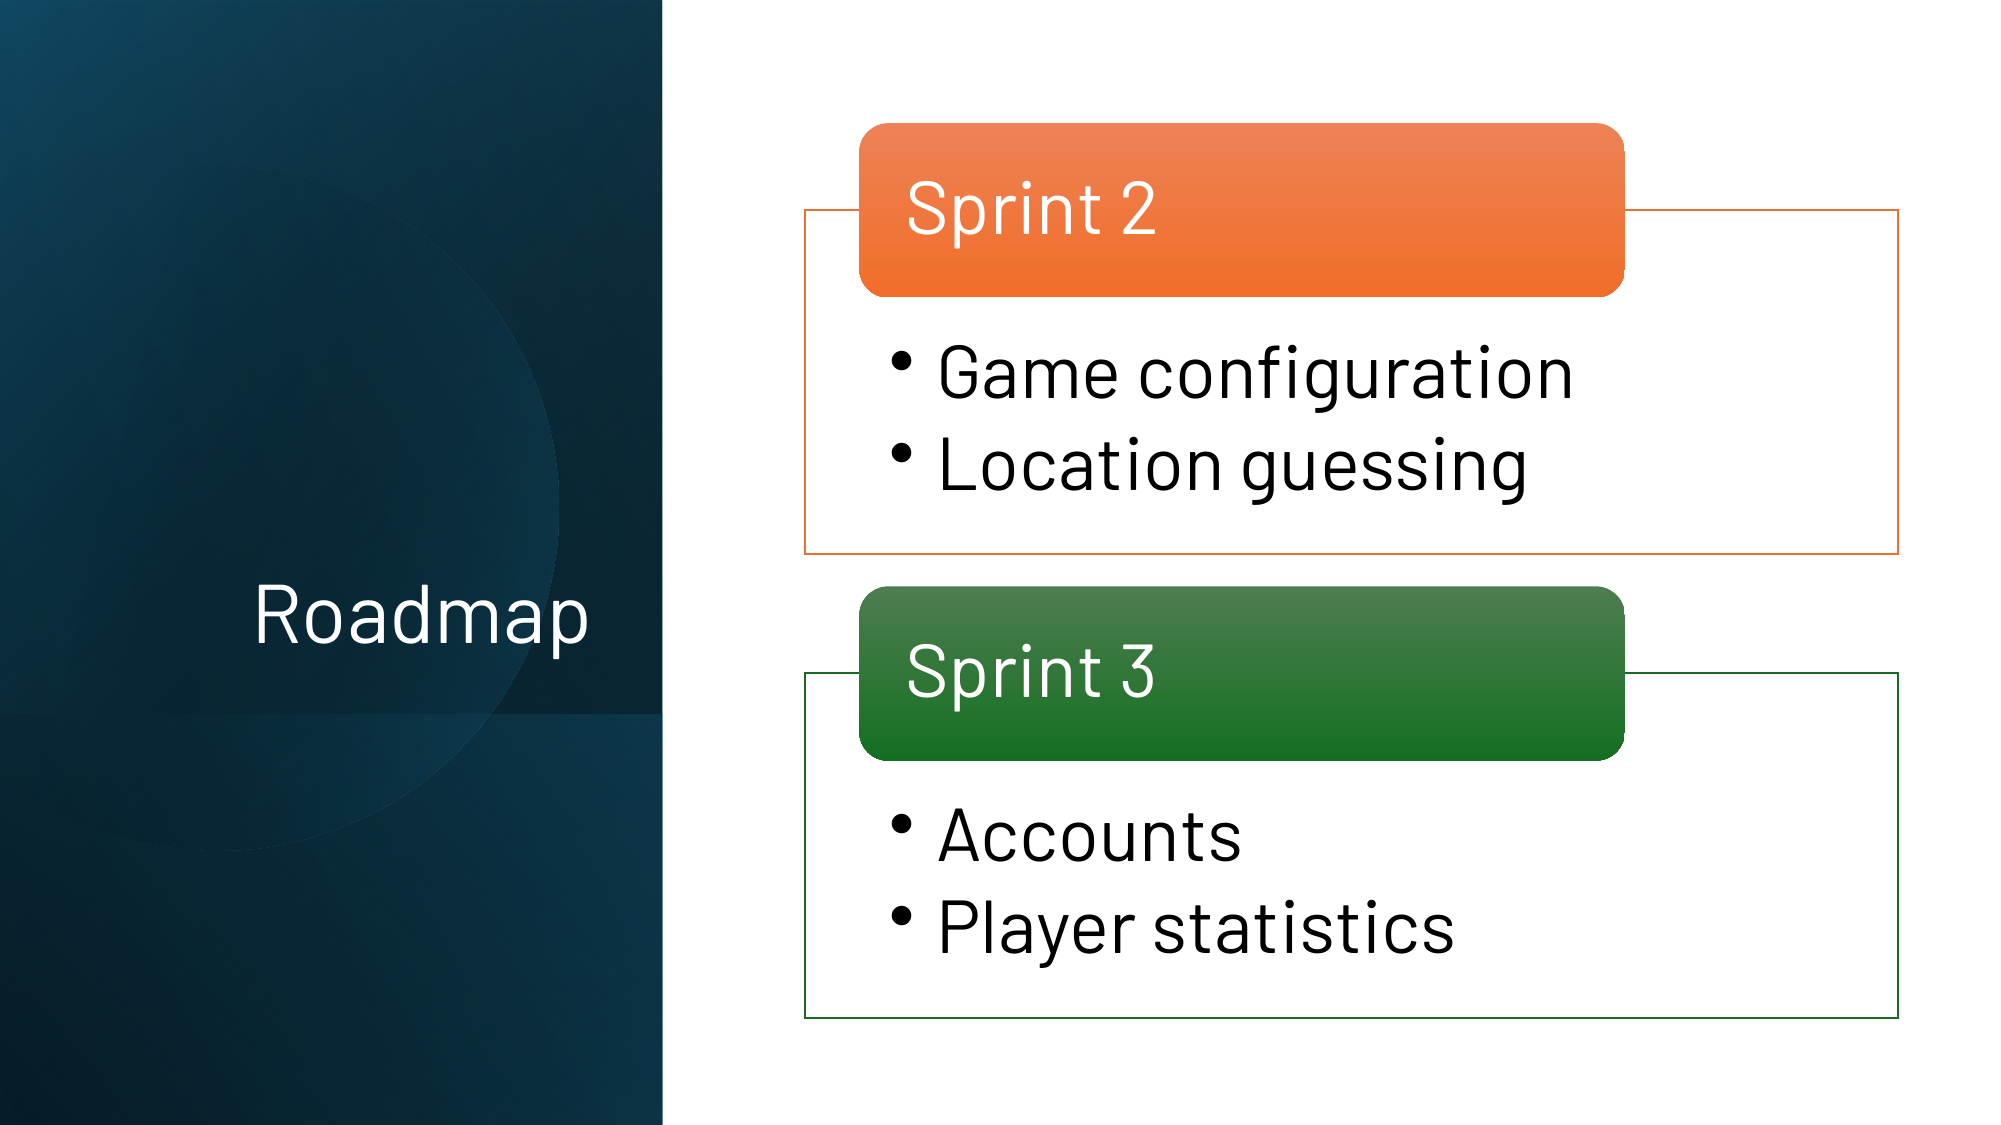

Game configuration
Location guessing
Sprint 2
Accounts
Player statistics
Sprint 3

# Roadmap